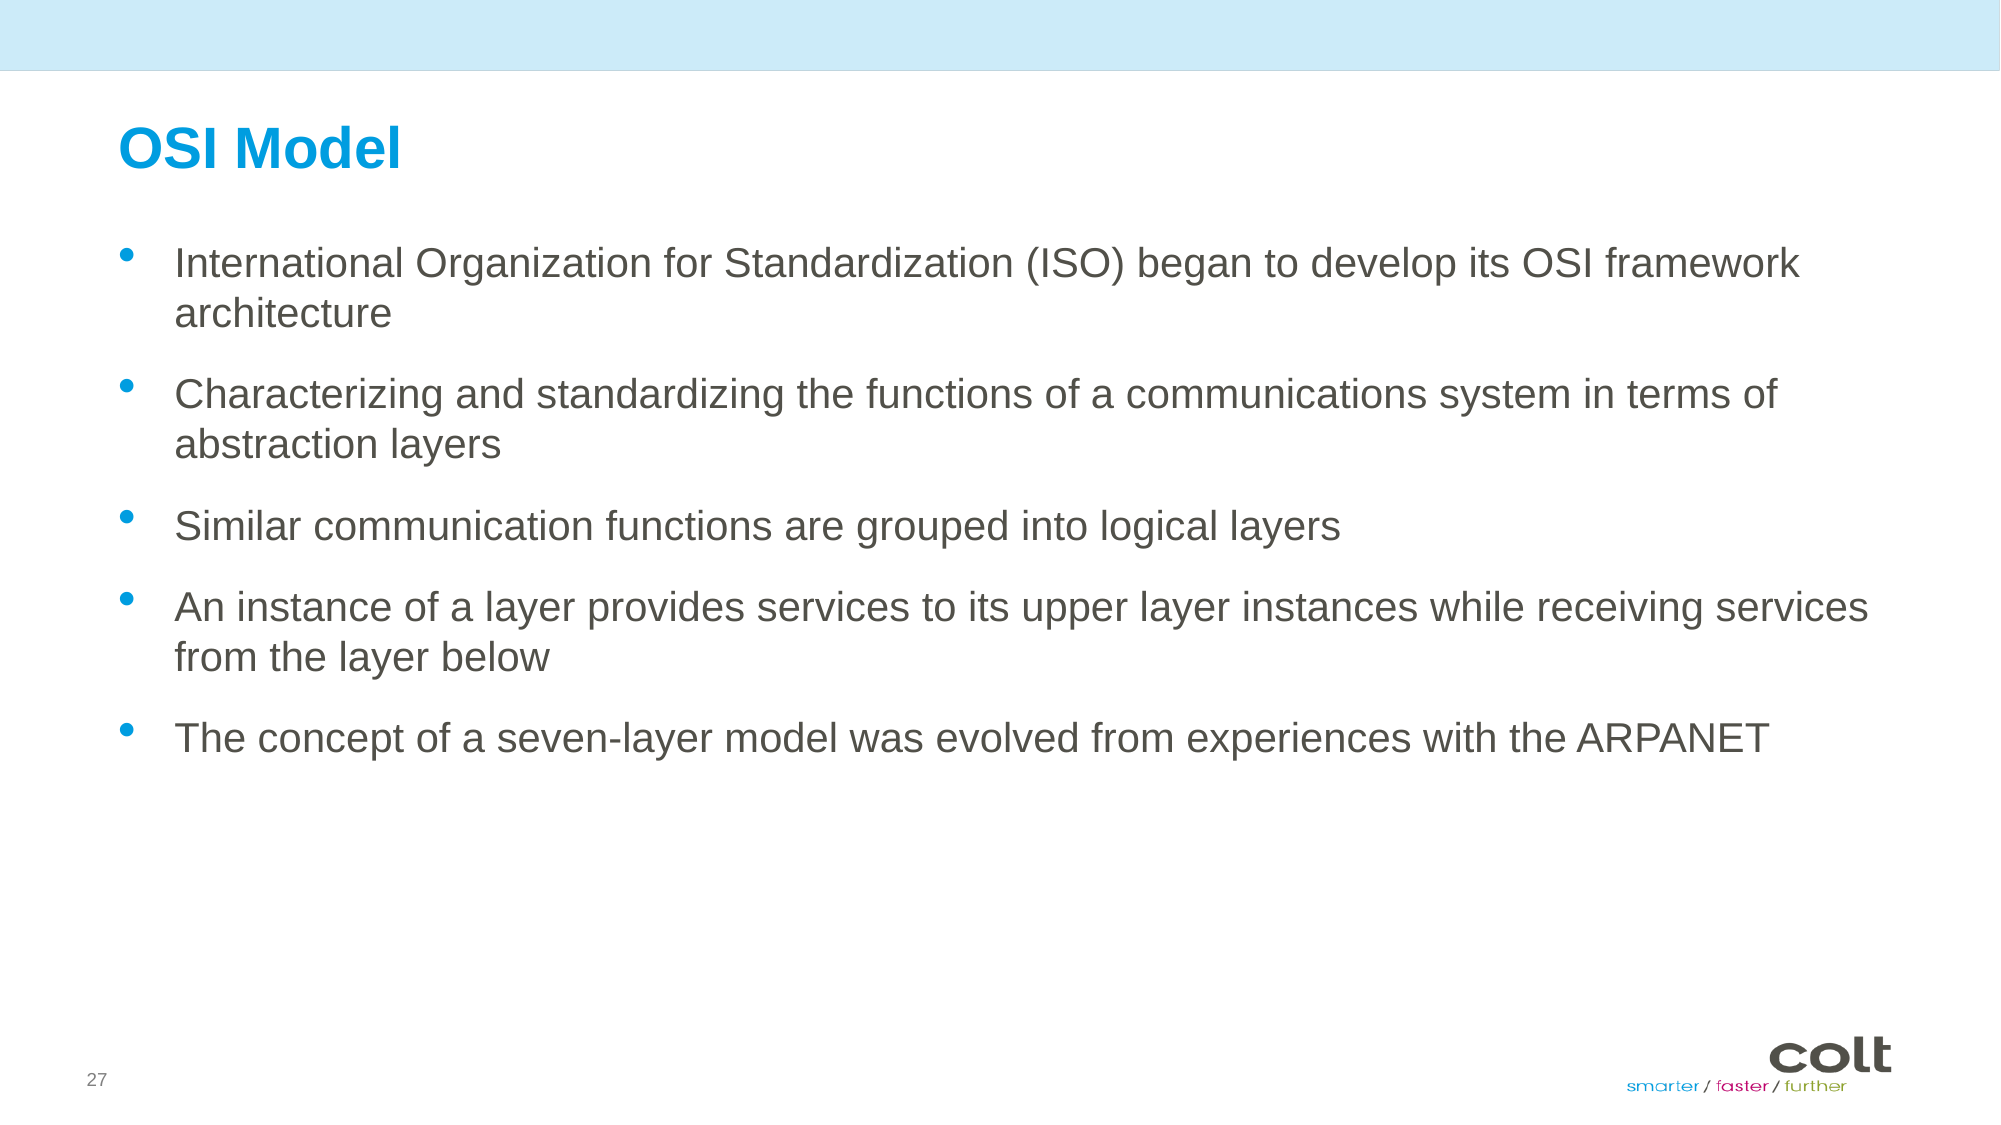

# OSI Model
International Organization for Standardization (ISO) began to develop its OSI framework architecture
Characterizing and standardizing the functions of a communications system in terms of abstraction layers
Similar communication functions are grouped into logical layers
An instance of a layer provides services to its upper layer instances while receiving services from the layer below
The concept of a seven-layer model was evolved from experiences with the ARPANET